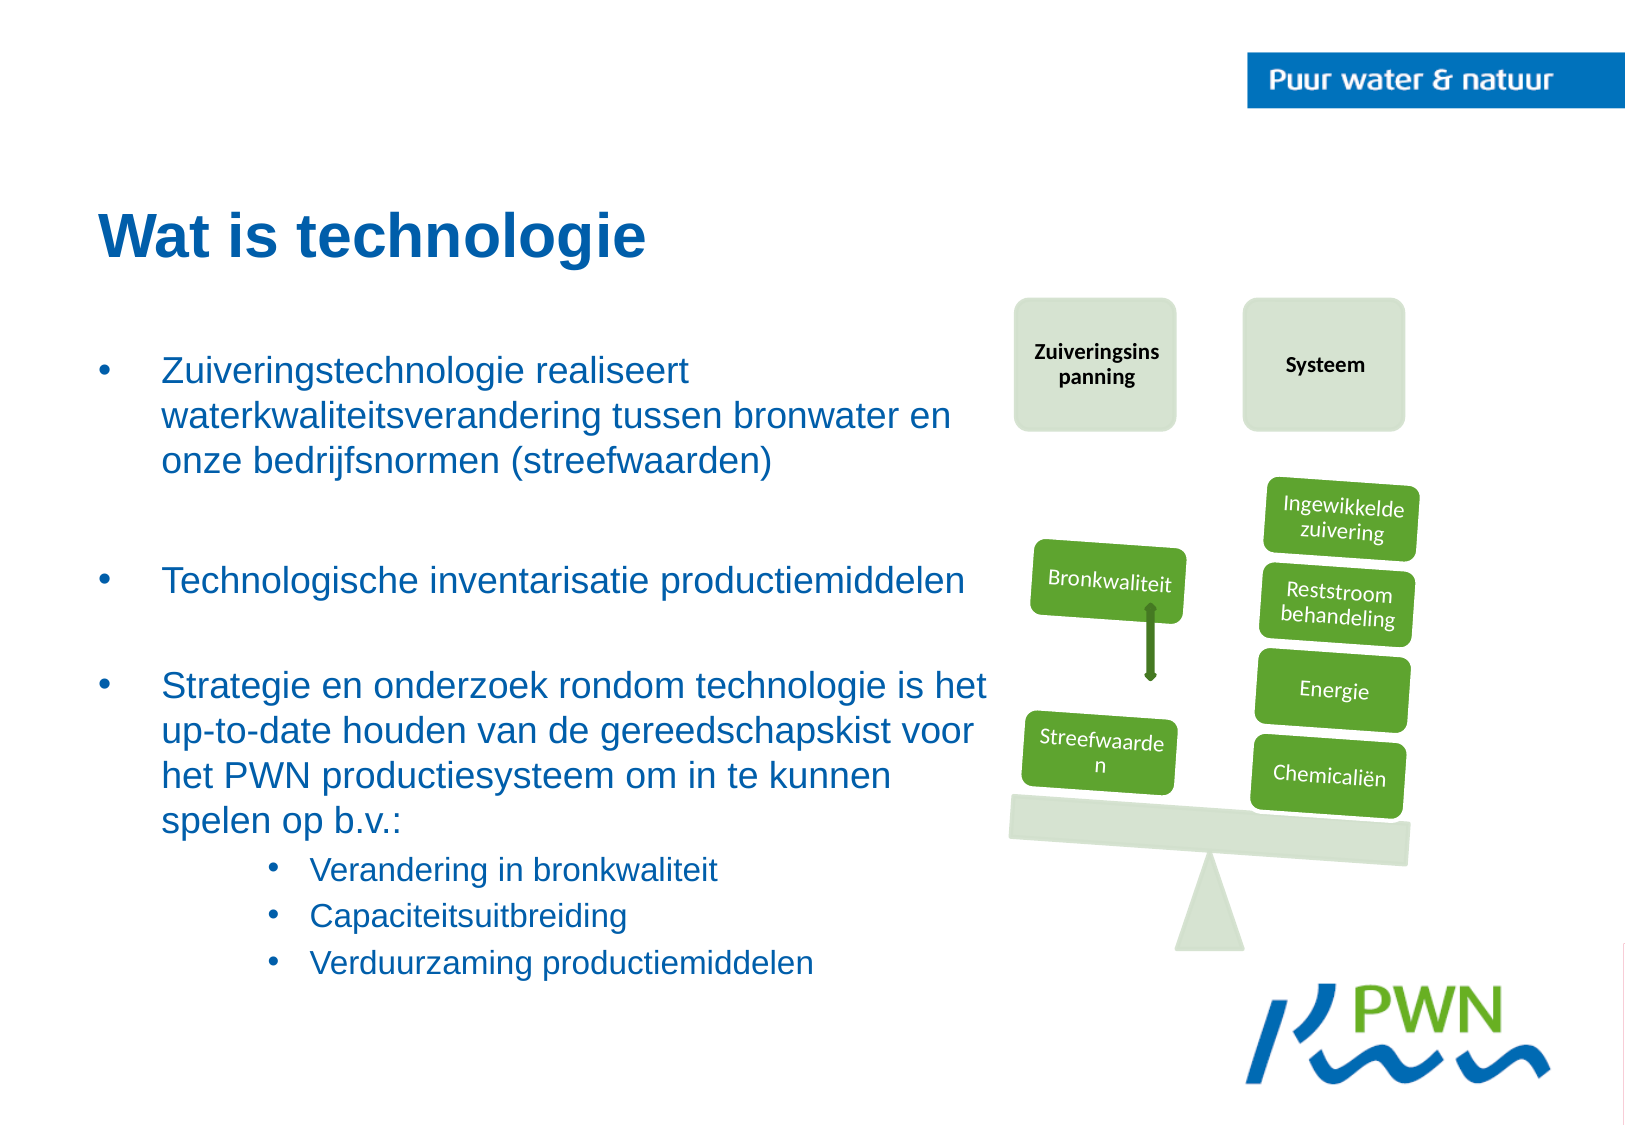

# Wat is technologie
Zuiveringsinspanning
Systeem
Chemicaliën
Energie
Reststroom behandeling
Ingewikkelde zuivering
Streefwaarden

Bronkwaliteit

Zuiveringstechnologie realiseert waterkwaliteitsverandering tussen bronwater en onze bedrijfsnormen (streefwaarden)

Technologische inventarisatie productiemiddelen

Strategie en onderzoek rondom technologie is het up-to-date houden van de gereedschapskist voor het PWN productiesysteem om in te kunnen spelen op b.v.:
Verandering in bronkwaliteit
Capaciteitsuitbreiding
Verduurzaming productiemiddelen